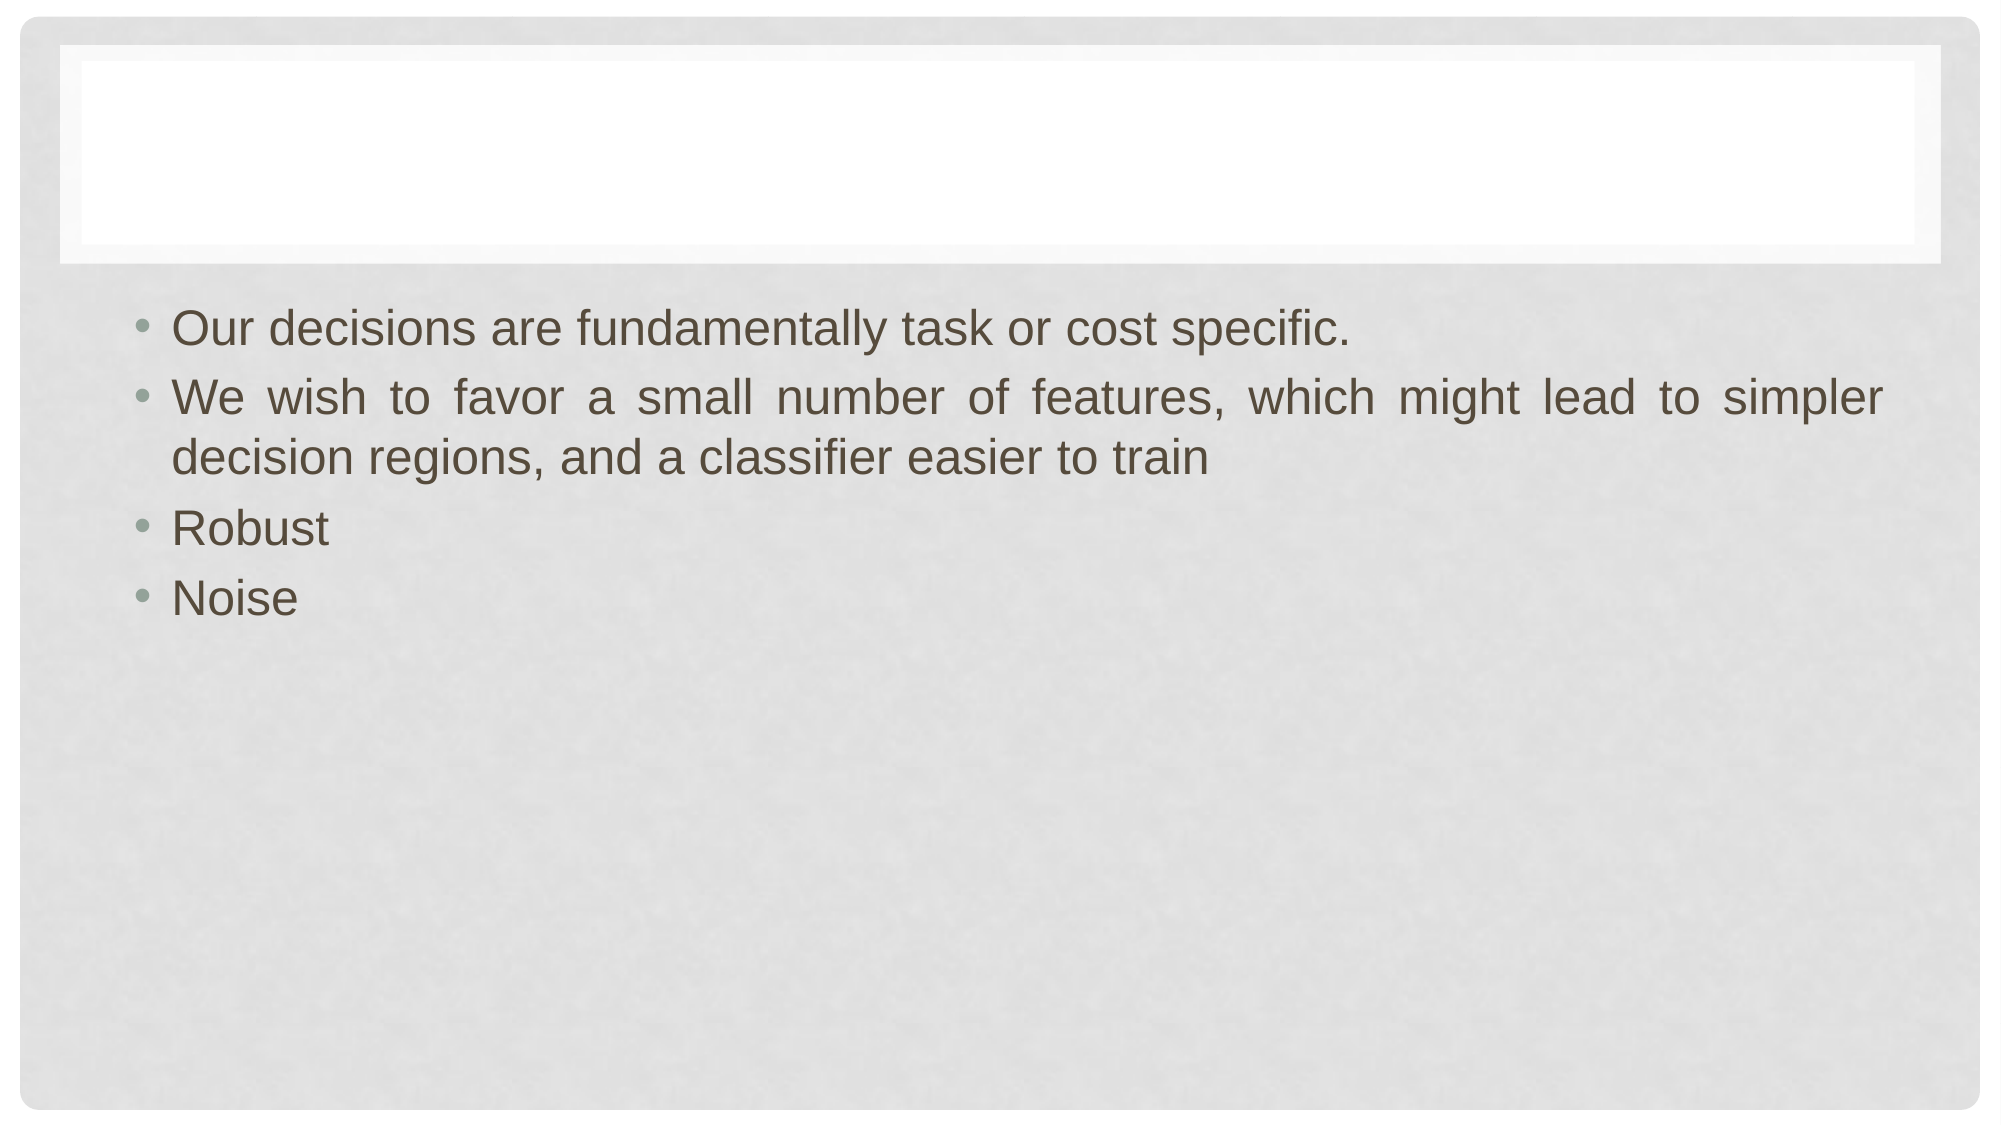

#
Our decisions are fundamentally task or cost specific.
We wish to favor a small number of features, which might lead to simpler decision regions, and a classifier easier to train
Robust
Noise